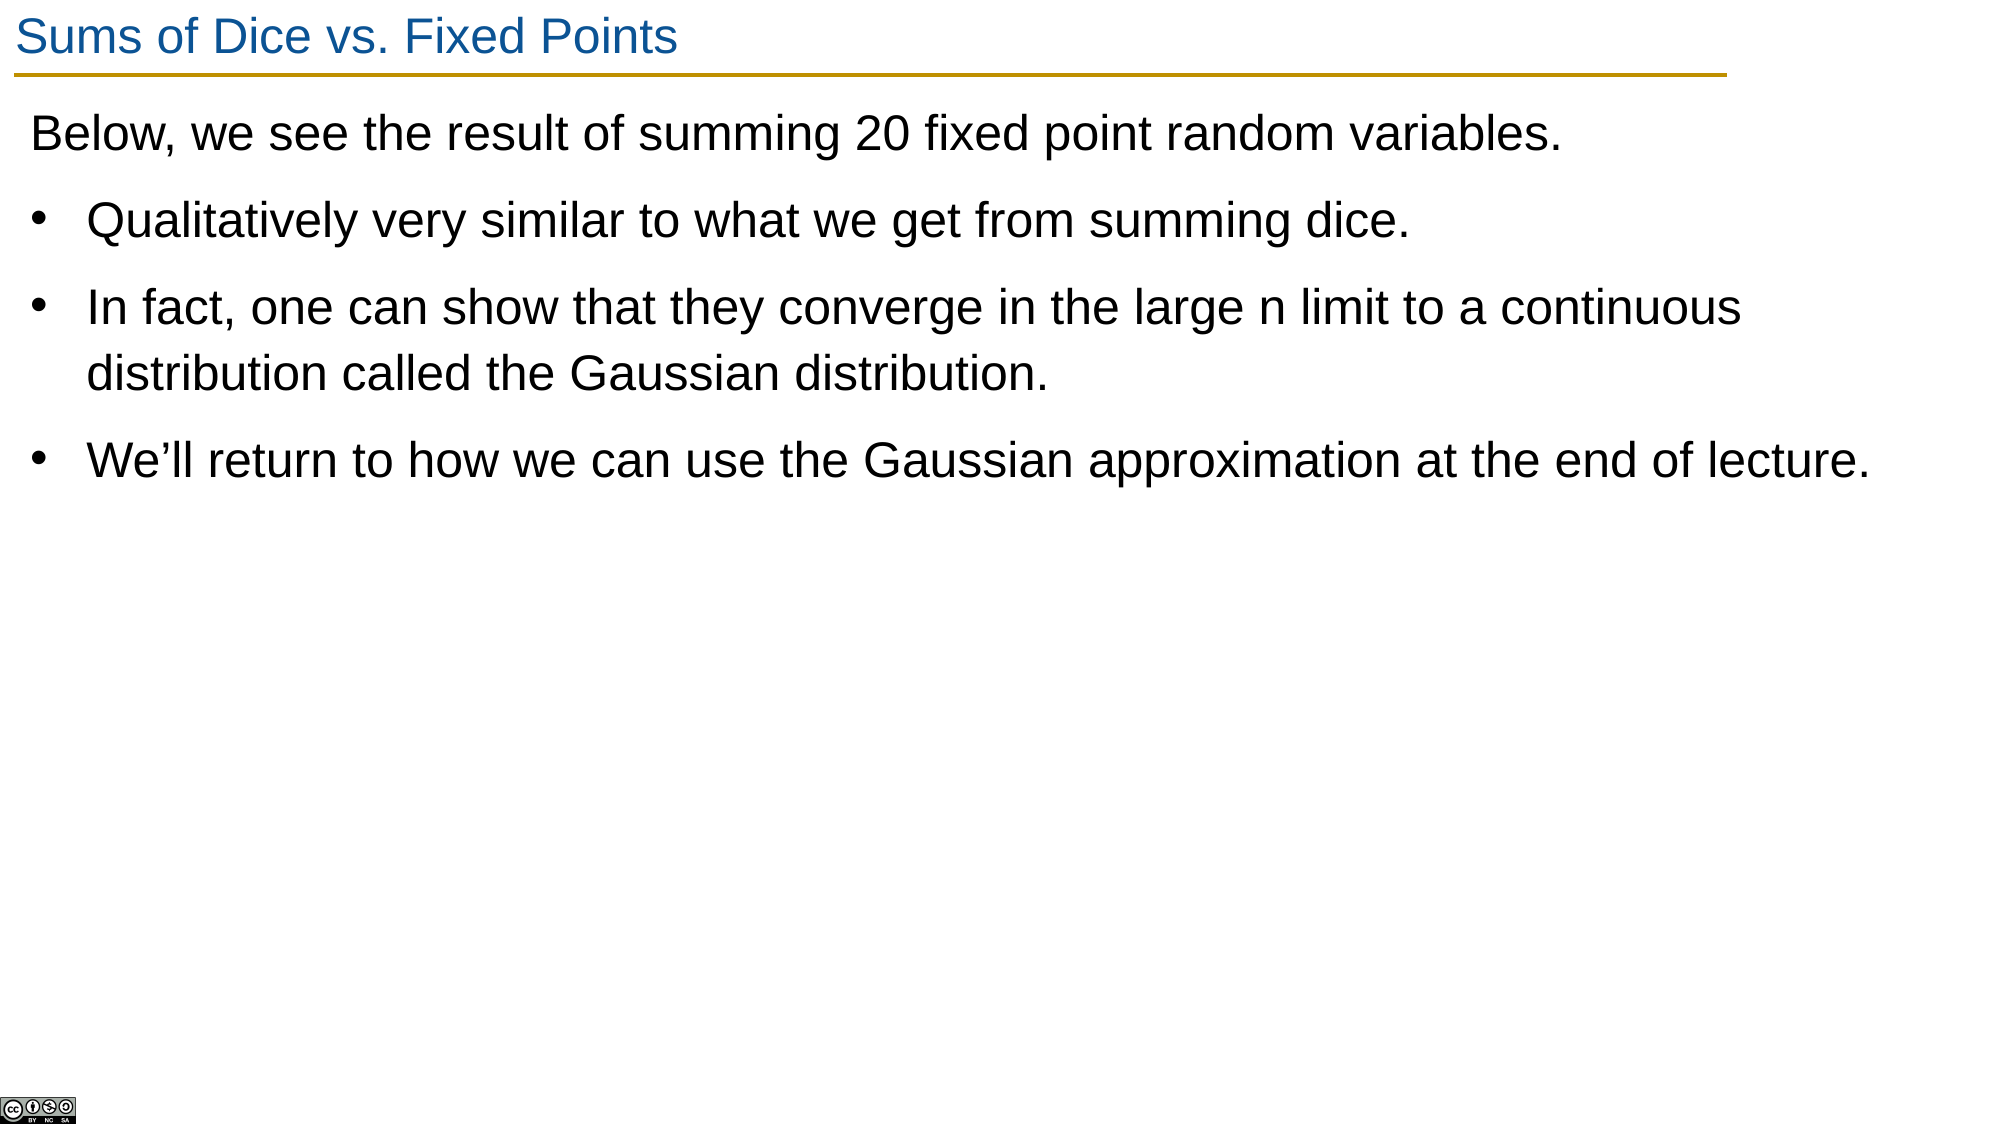

# Sums of Dice vs. Fixed Points
Below, we see the result of summing 20 fixed point random variables.
Qualitatively very similar to what we get from summing dice.
In fact, one can show that they converge in the large n limit to a continuous distribution called the Gaussian distribution.
We’ll return to how we can use the Gaussian approximation at the end of lecture.